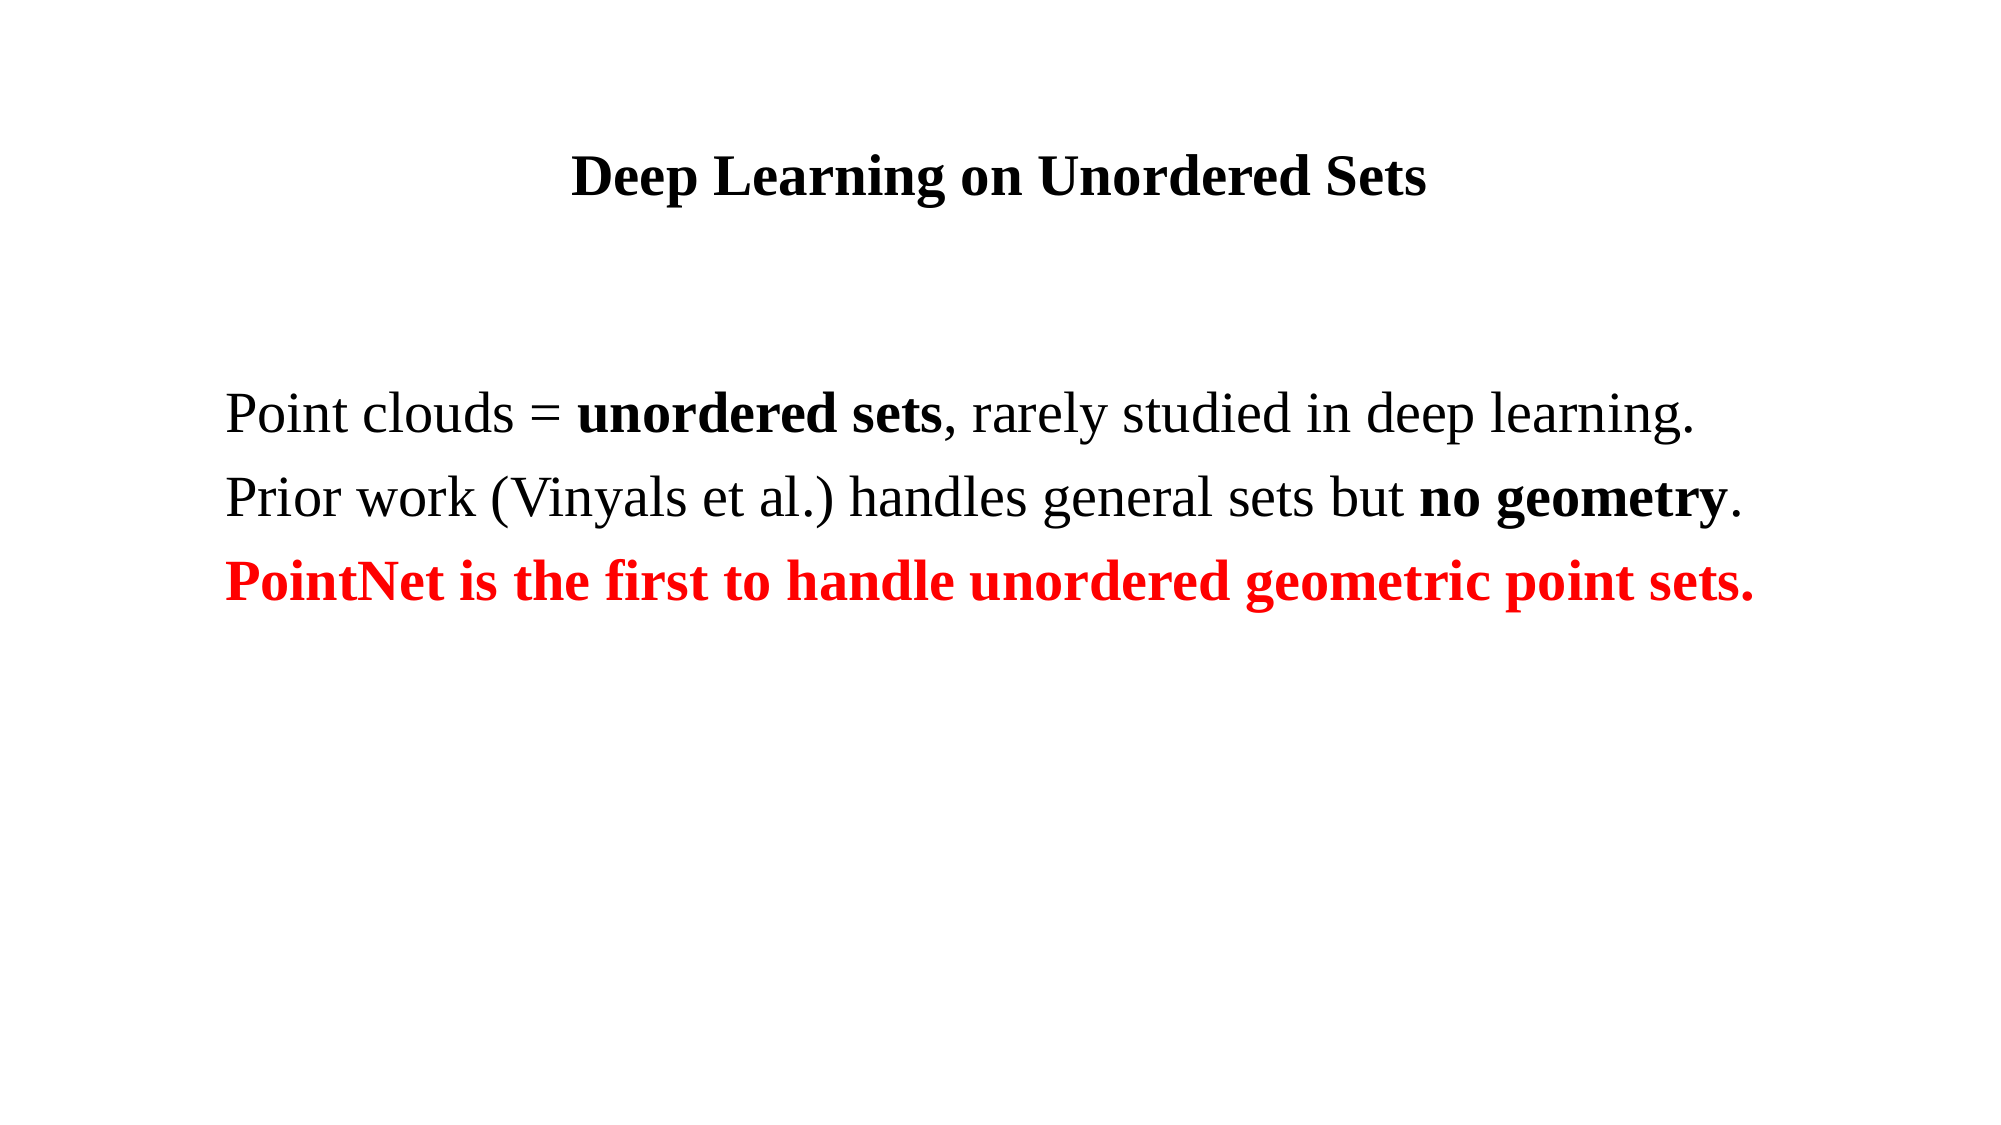

Deep Learning on Unordered Sets
Point clouds = unordered sets, rarely studied in deep learning.
Prior work (Vinyals et al.) handles general sets but no geometry.
PointNet is the first to handle unordered geometric point sets.